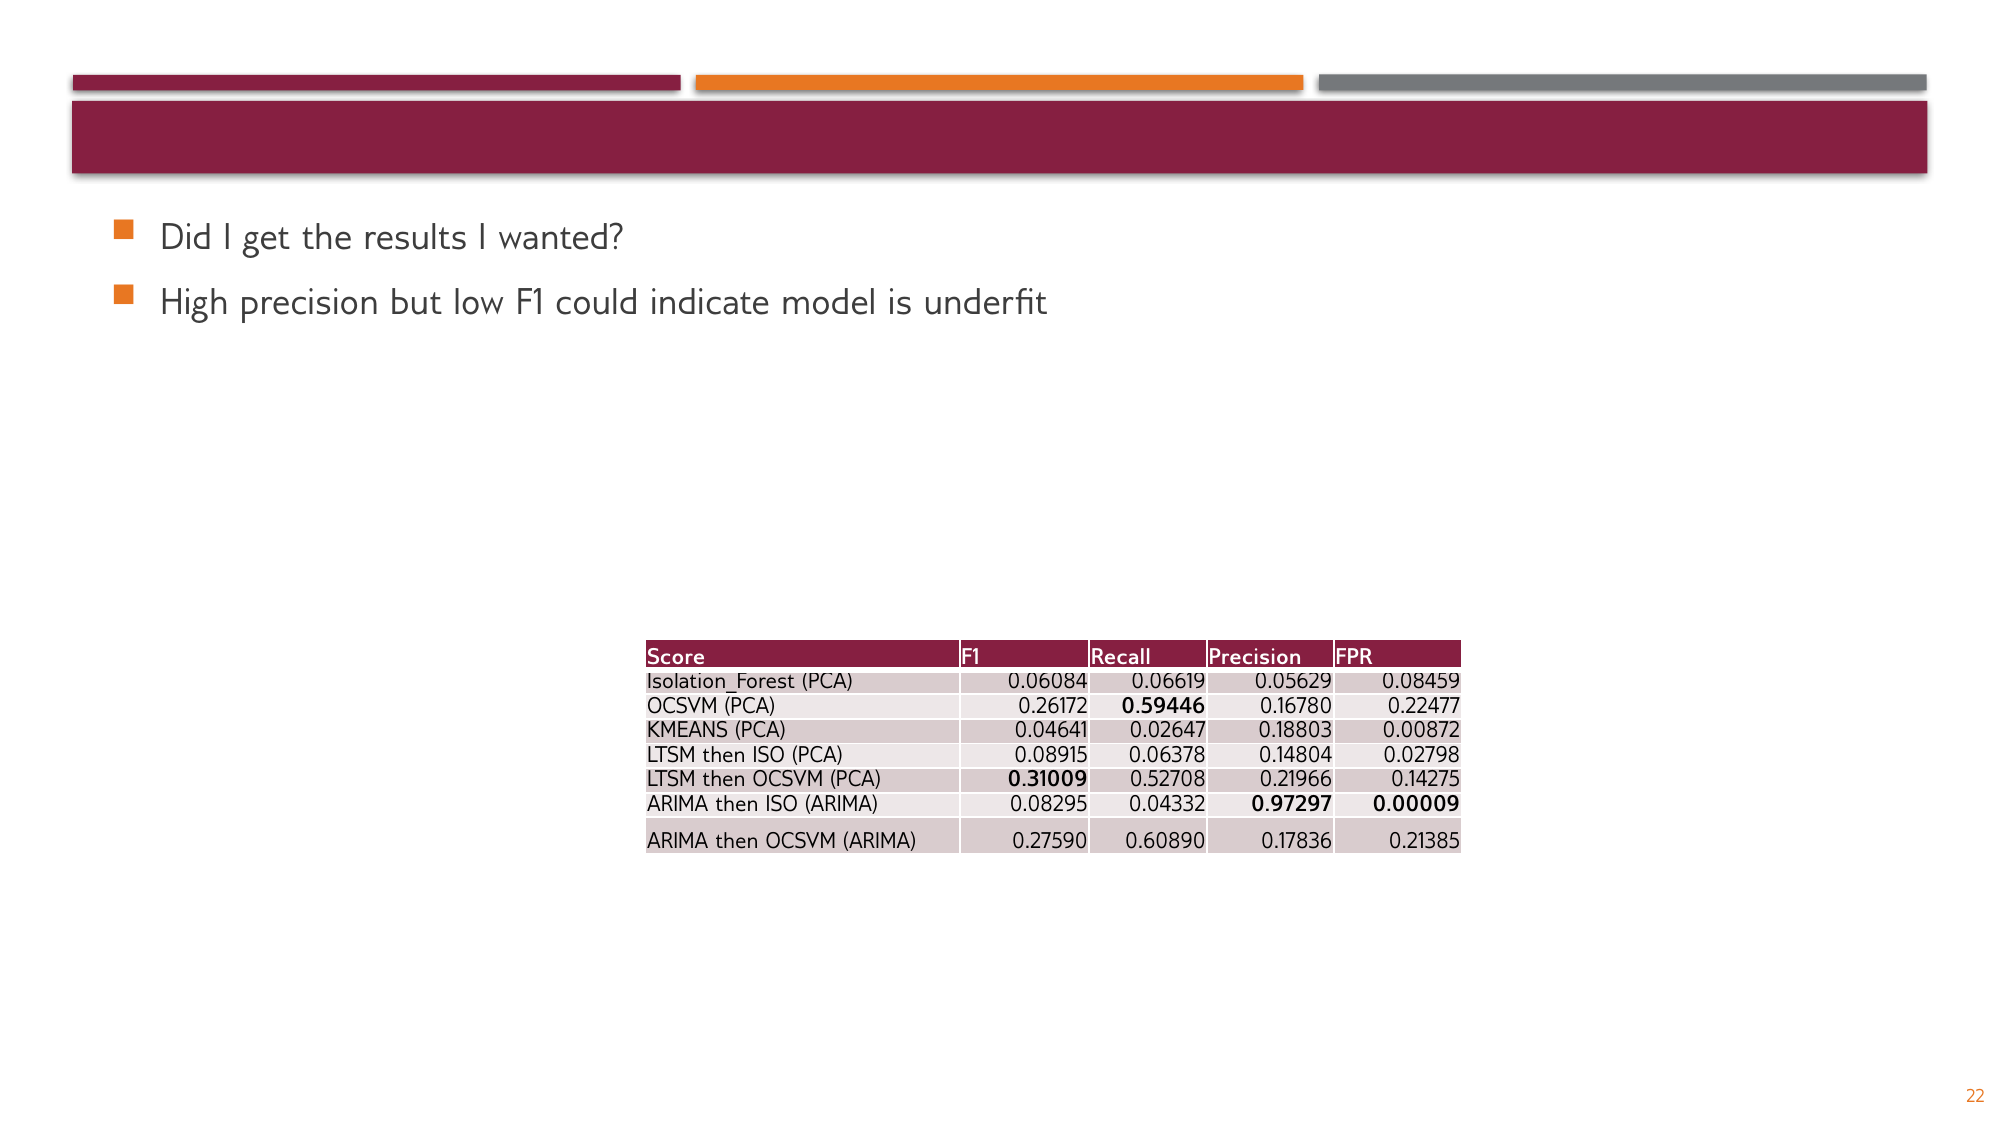

#
Did I get the results I wanted?
High precision but low F1 could indicate model is underfit

| Score | F1 | Recall | Precision | FPR |
| --- | --- | --- | --- | --- |
| Isolation\_Forest (PCA) | 0.06084 | 0.06619 | 0.05629 | 0.08459 |
| OCSVM (PCA) | 0.26172 | 0.59446 | 0.16780 | 0.22477 |
| KMEANS (PCA) | 0.04641 | 0.02647 | 0.18803 | 0.00872 |
| LTSM then ISO (PCA) | 0.08915 | 0.06378 | 0.14804 | 0.02798 |
| LTSM then OCSVM (PCA) | 0.31009 | 0.52708 | 0.21966 | 0.14275 |
| ARIMA then ISO (ARIMA) | 0.08295 | 0.04332 | 0.97297 | 0.00009 |
| ARIMA then OCSVM (ARIMA) | 0.27590 | 0.60890 | 0.17836 | 0.21385 |
22